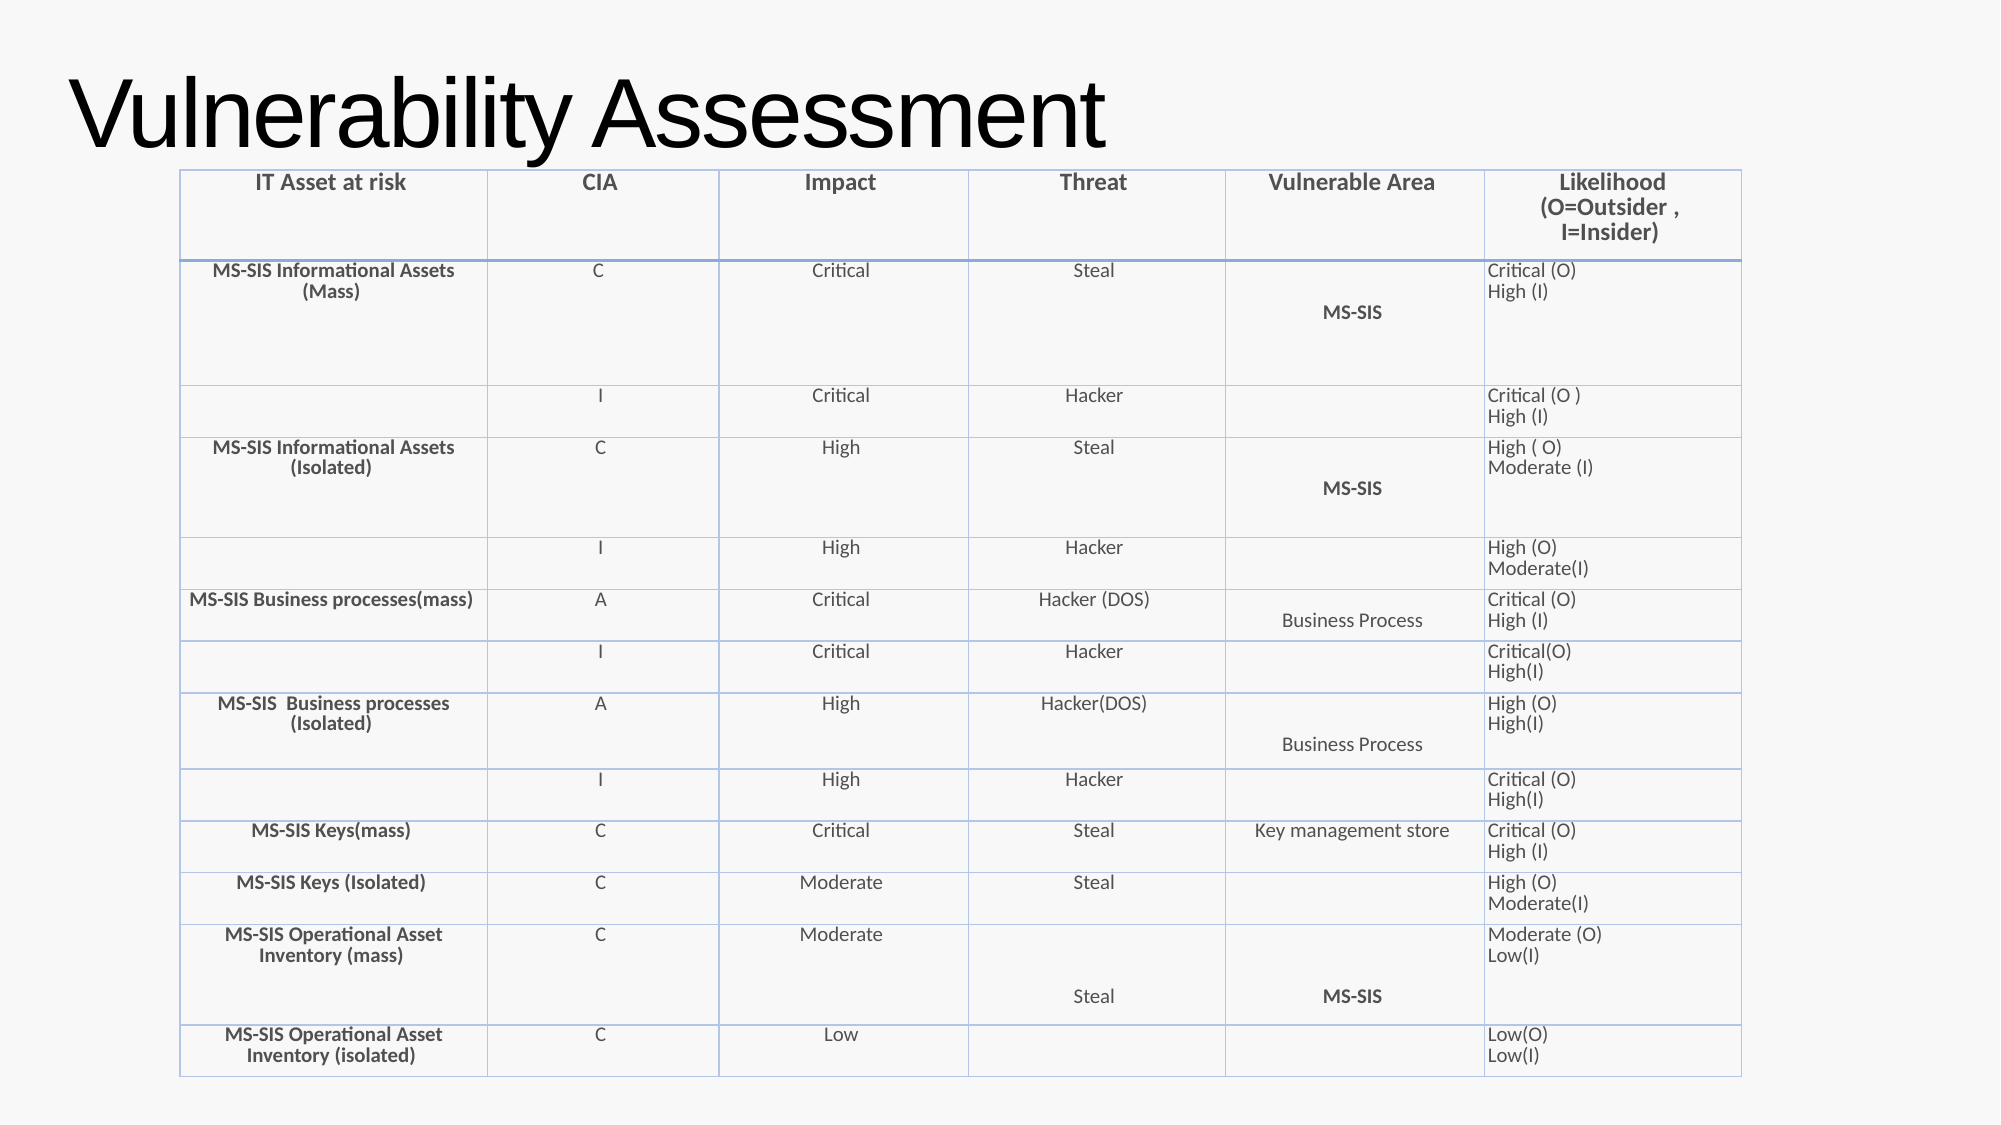

# Vulnerability Assessment
| IT Asset at risk | CIA | Impact | Threat | Vulnerable Area | Likelihood (O=Outsider ,  I=Insider) |
| --- | --- | --- | --- | --- | --- |
| MS-SIS Informational Assets (Mass) | C | Critical | Steal | MS-SIS | Critical (O)  High (I) |
|  | I | Critical | Hacker |  | Critical (O )  High (I) |
| MS-SIS Informational Assets (Isolated) | C | High | Steal | MS-SIS | High ( O)  Moderate (I) |
|  | I | High | Hacker |  | High (O)  Moderate(I) |
| MS-SIS Business processes(mass) | A | Critical | Hacker (DOS) | Business Process | Critical (O)  High (I) |
|  | I | Critical | Hacker |  | Critical(O)  High(I) |
| MS-SIS  Business processes (Isolated) | A | High | Hacker(DOS) | Business Process | High (O)  High(I) |
|  | I | High | Hacker |  | Critical (O)  High(I) |
| MS-SIS Keys(mass) | C | Critical | Steal | Key management store | Critical (O)  High (I) |
| MS-SIS Keys (Isolated) | C | Moderate | Steal |  | High (O)  Moderate(I) |
| MS-SIS Operational Asset Inventory (mass) | C | Moderate | Steal | MS-SIS | Moderate (O)  Low(I) |
| MS-SIS Operational Asset Inventory (isolated) | C | Low |  |  | Low(O)  Low(I) |